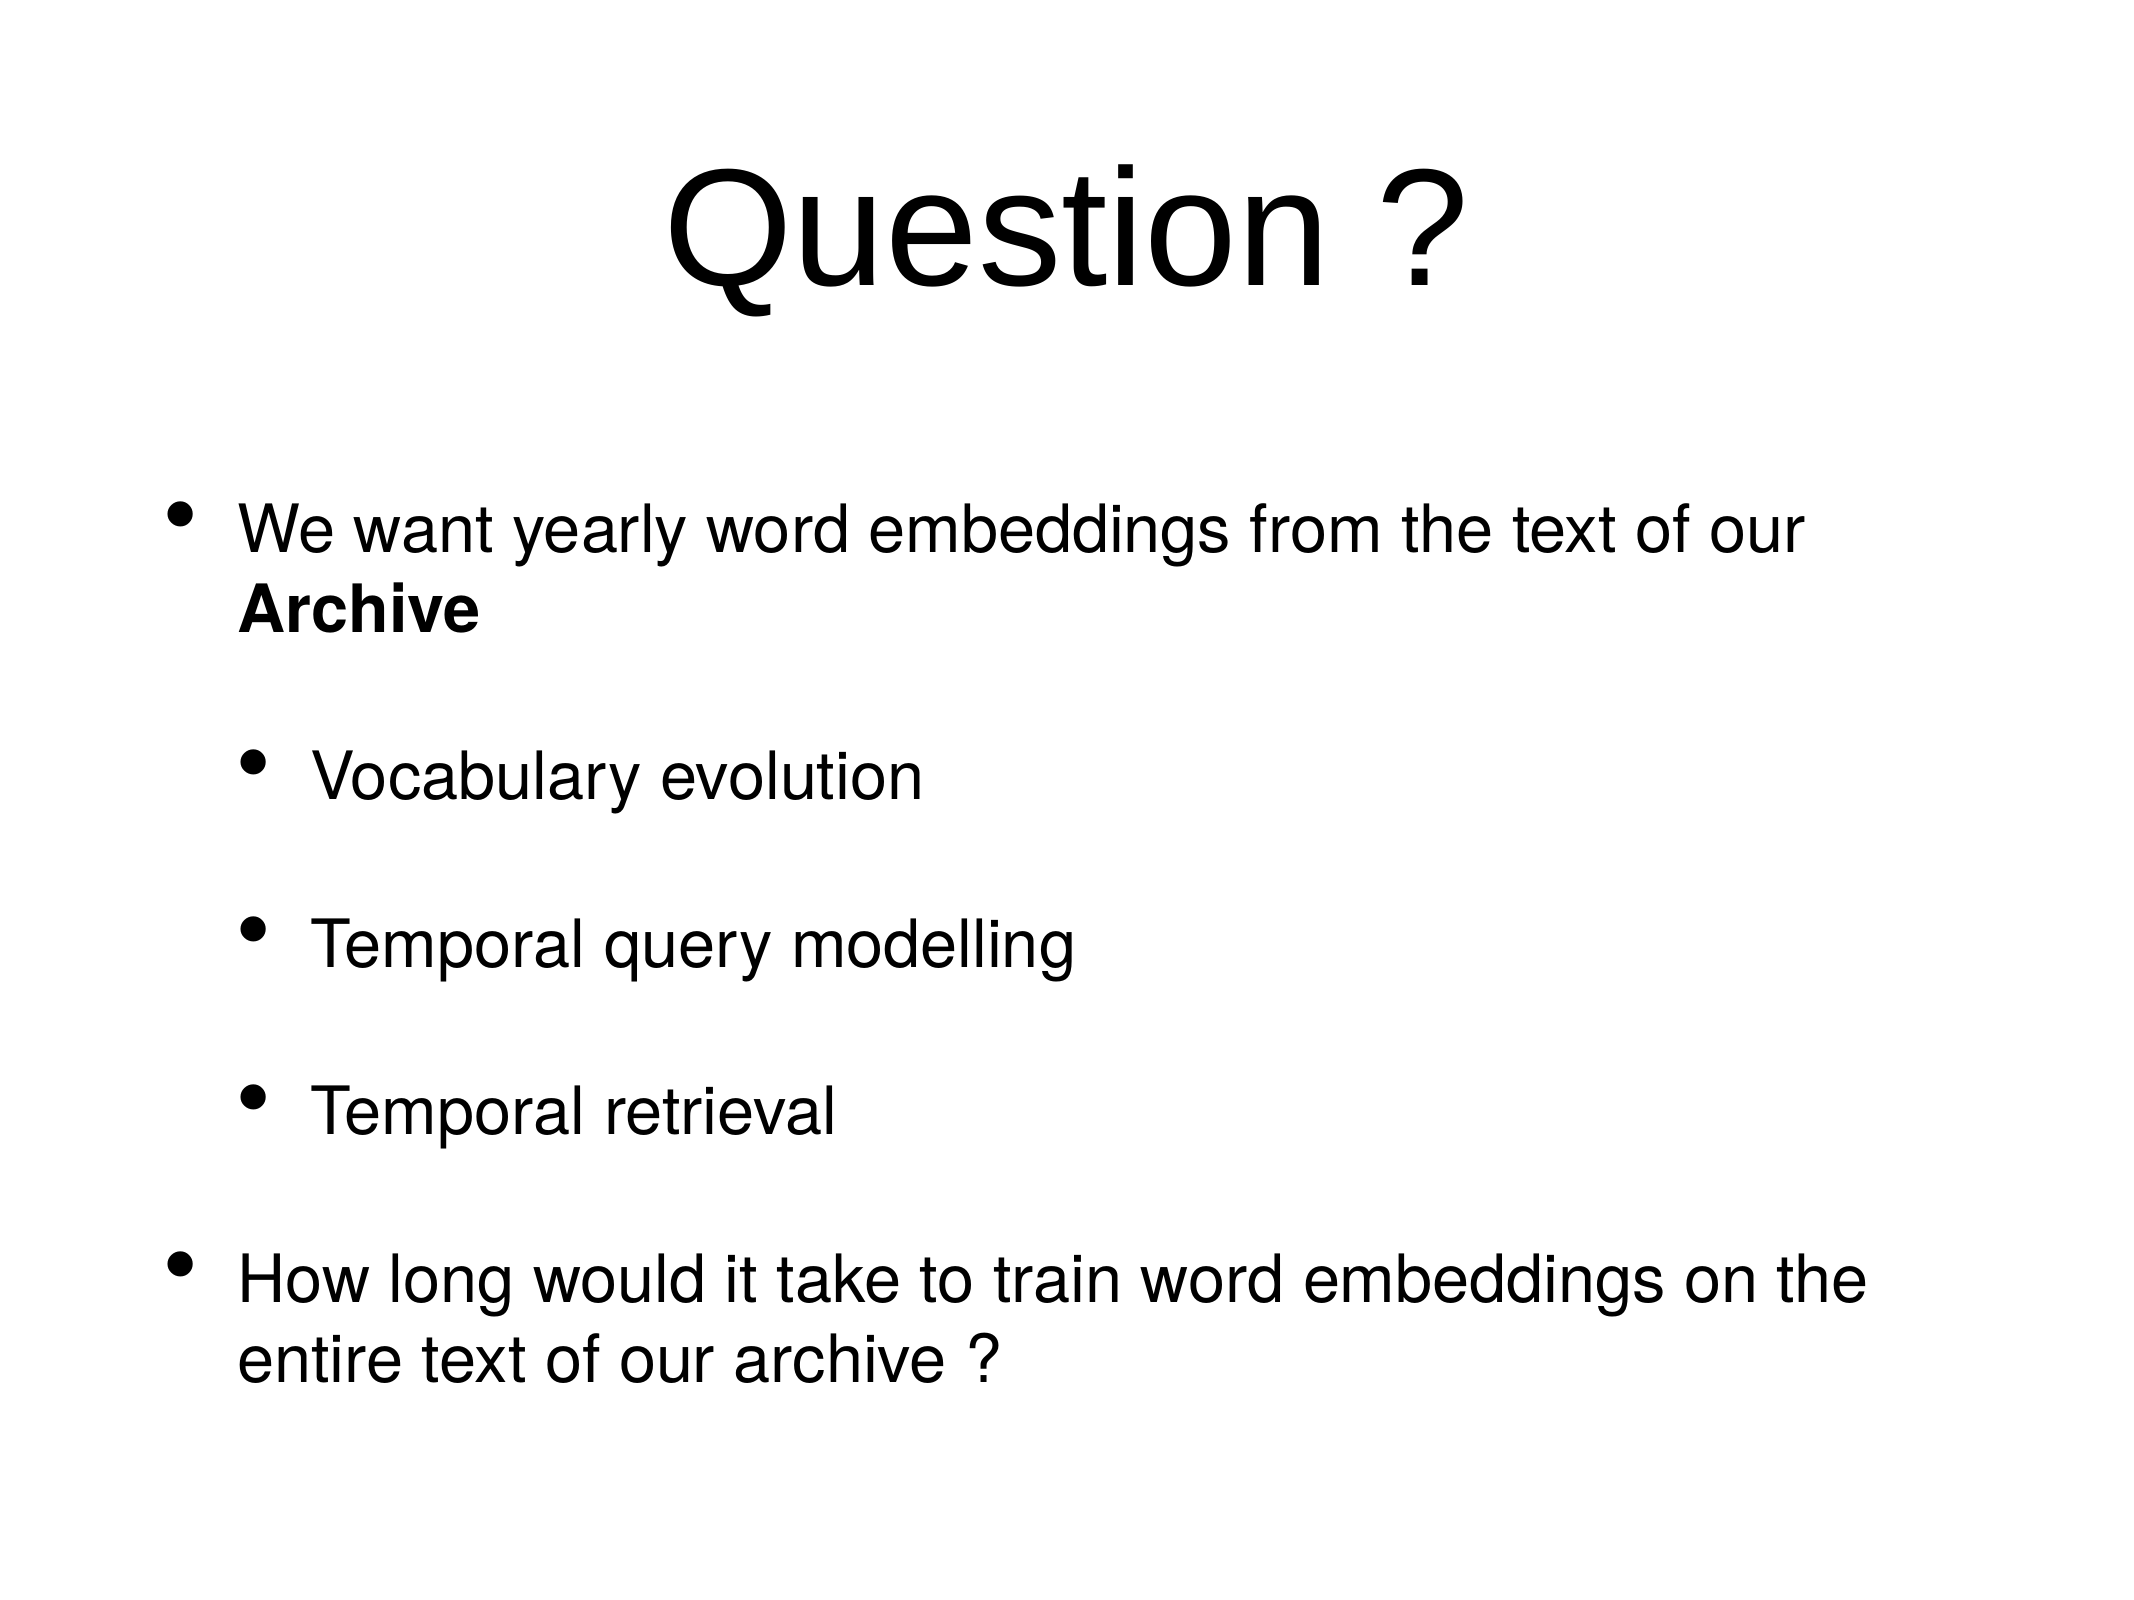

# Question ?
We want yearly word embeddings from the text of our Archive
Vocabulary evolution
Temporal query modelling
Temporal retrieval
How long would it take to train word embeddings on the entire text of our archive ?